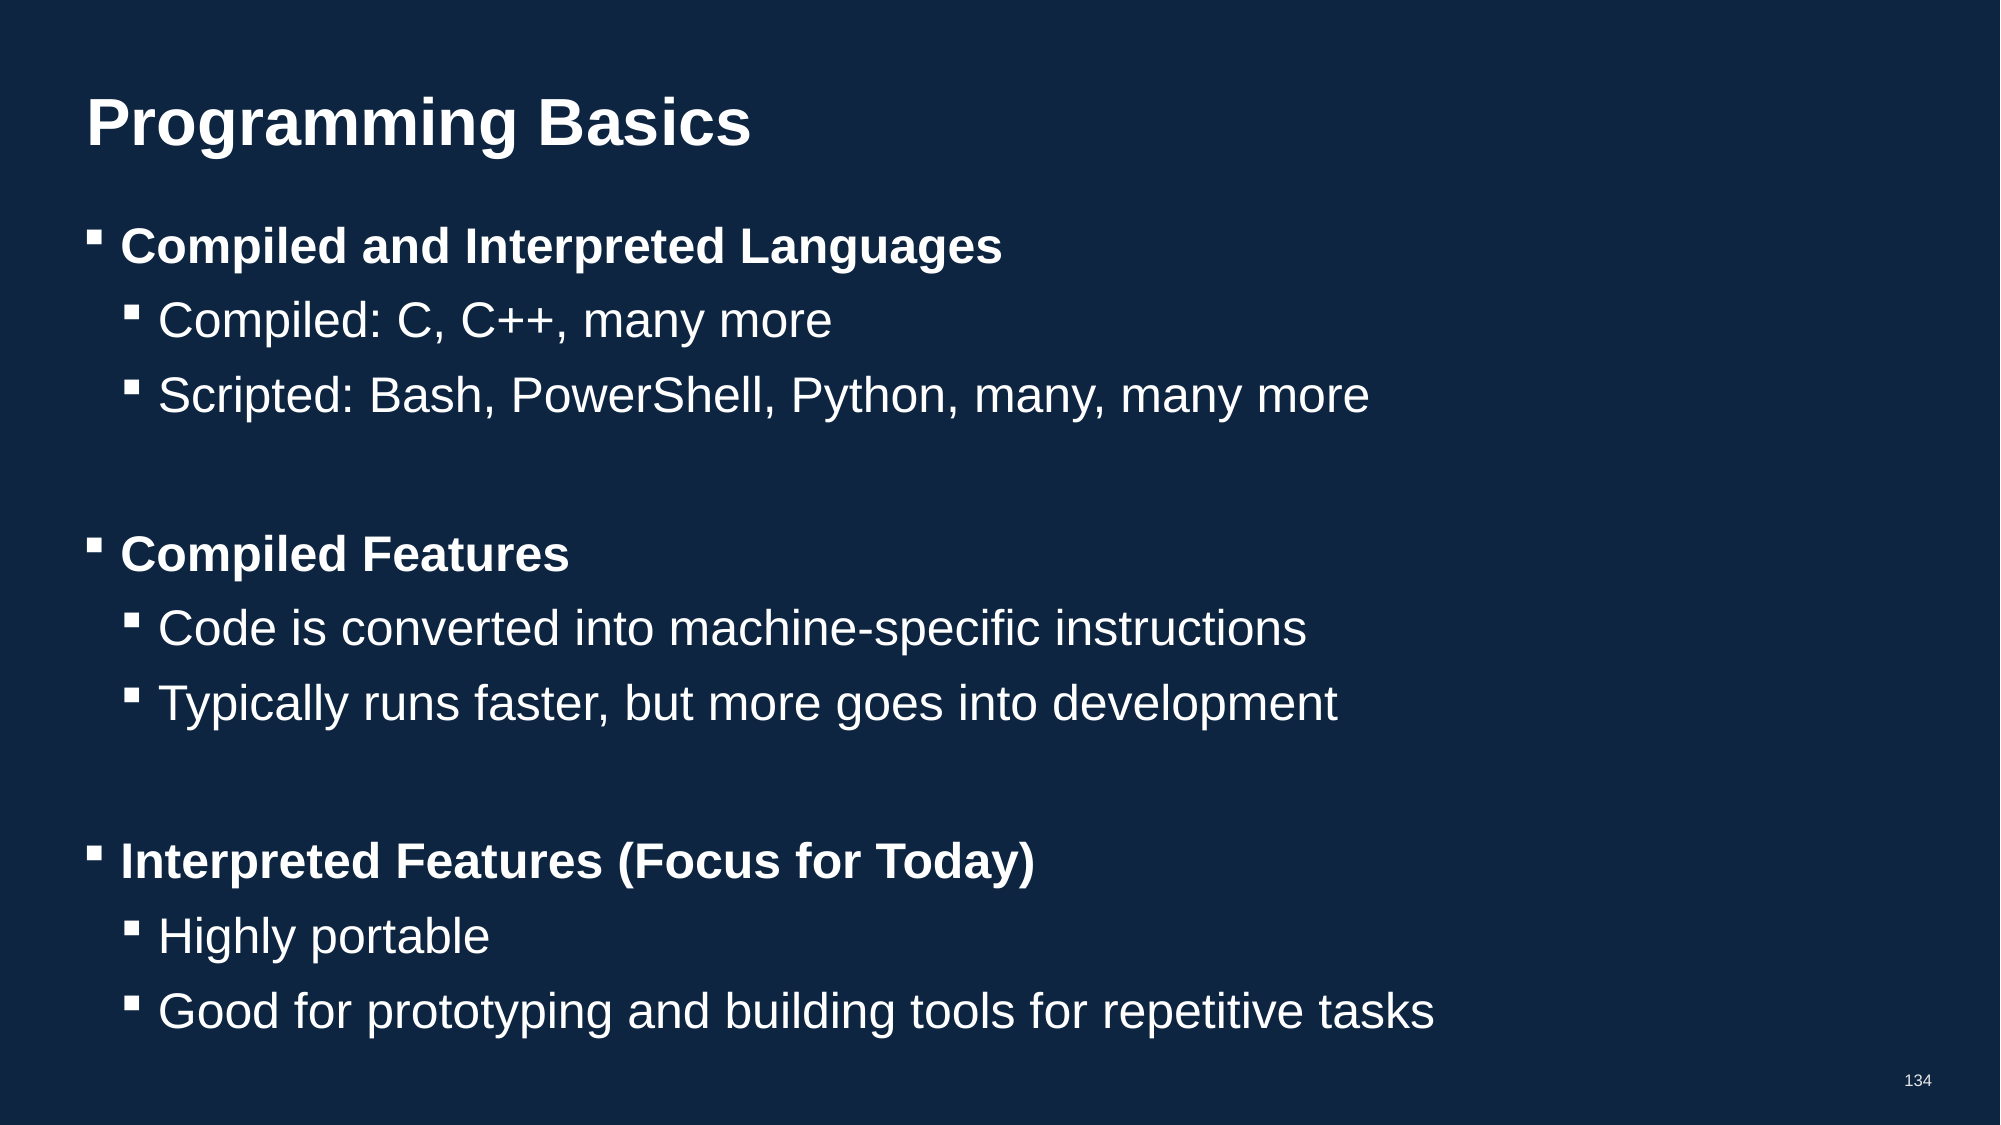

# Programming Basics
Compiled and Interpreted Languages
Compiled: C, C++, many more
Scripted: Bash, PowerShell, Python, many, many more

Compiled Features
Code is converted into machine-specific instructions
Typically runs faster, but more goes into development

Interpreted Features (Focus for Today)
Highly portable
Good for prototyping and building tools for repetitive tasks
134